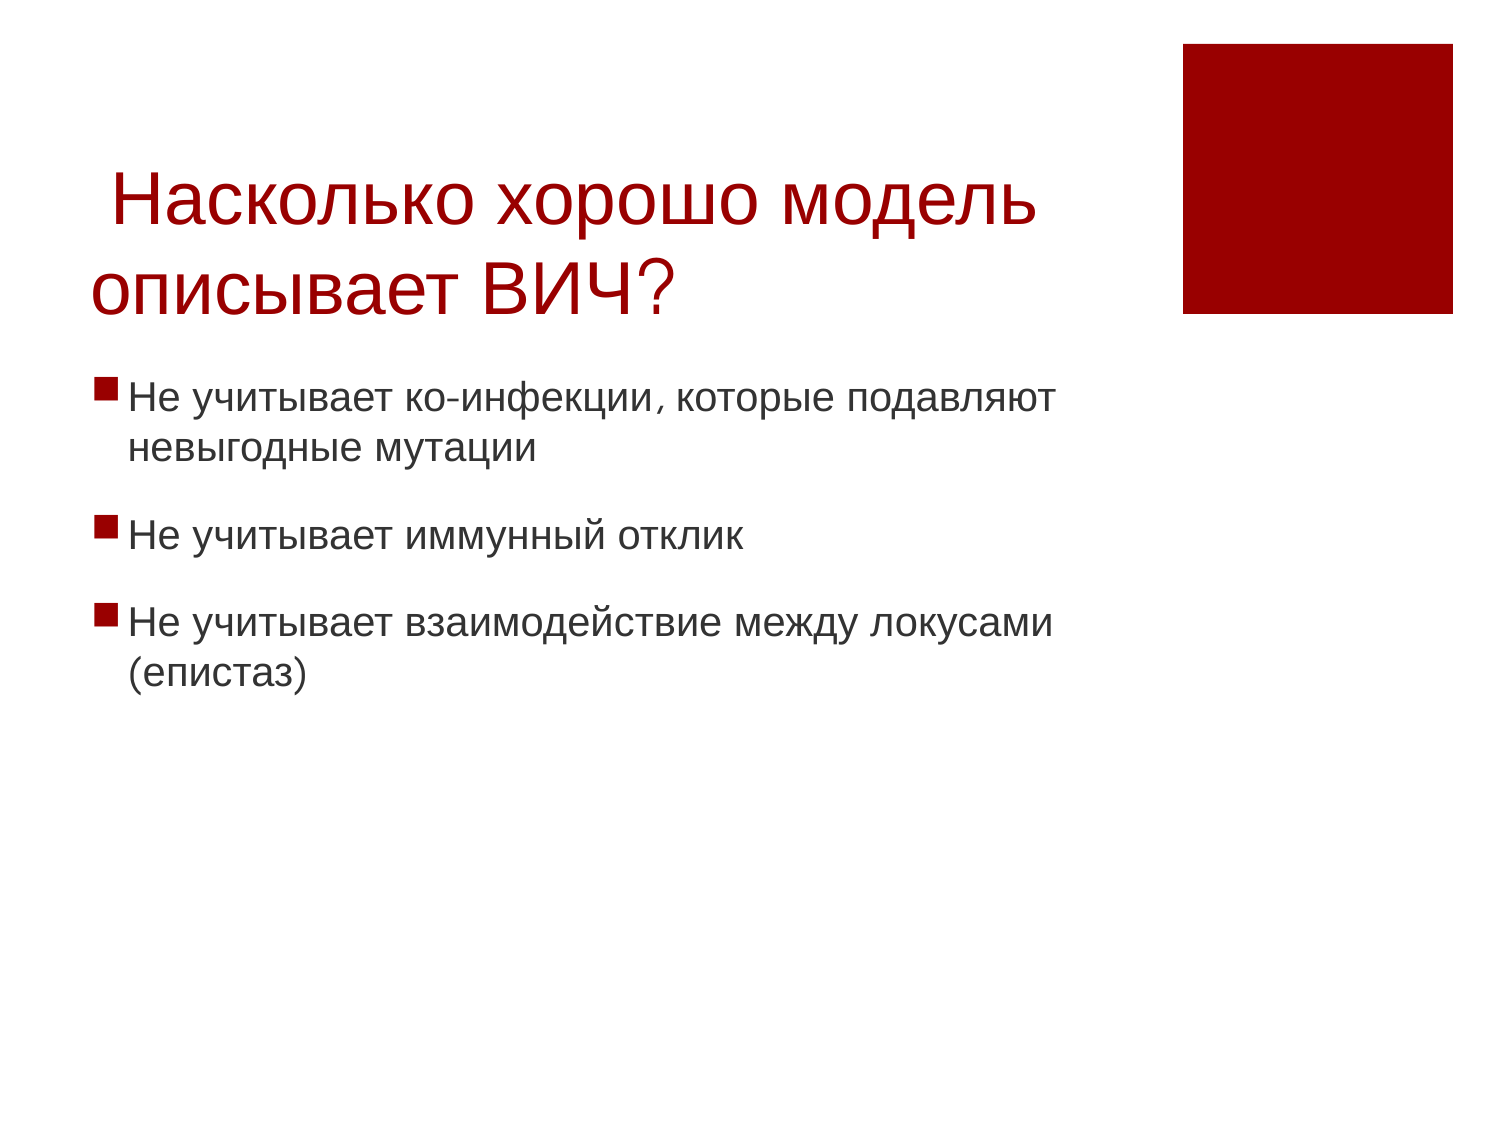

# Насколько хорошо модель описывает ВИЧ?
Не учитывает ко-инфекции, которые подавляют невыгодные мутации
Не учитывает иммунный отклик
Не учитывает взаимодействие между локусами (епистаз)